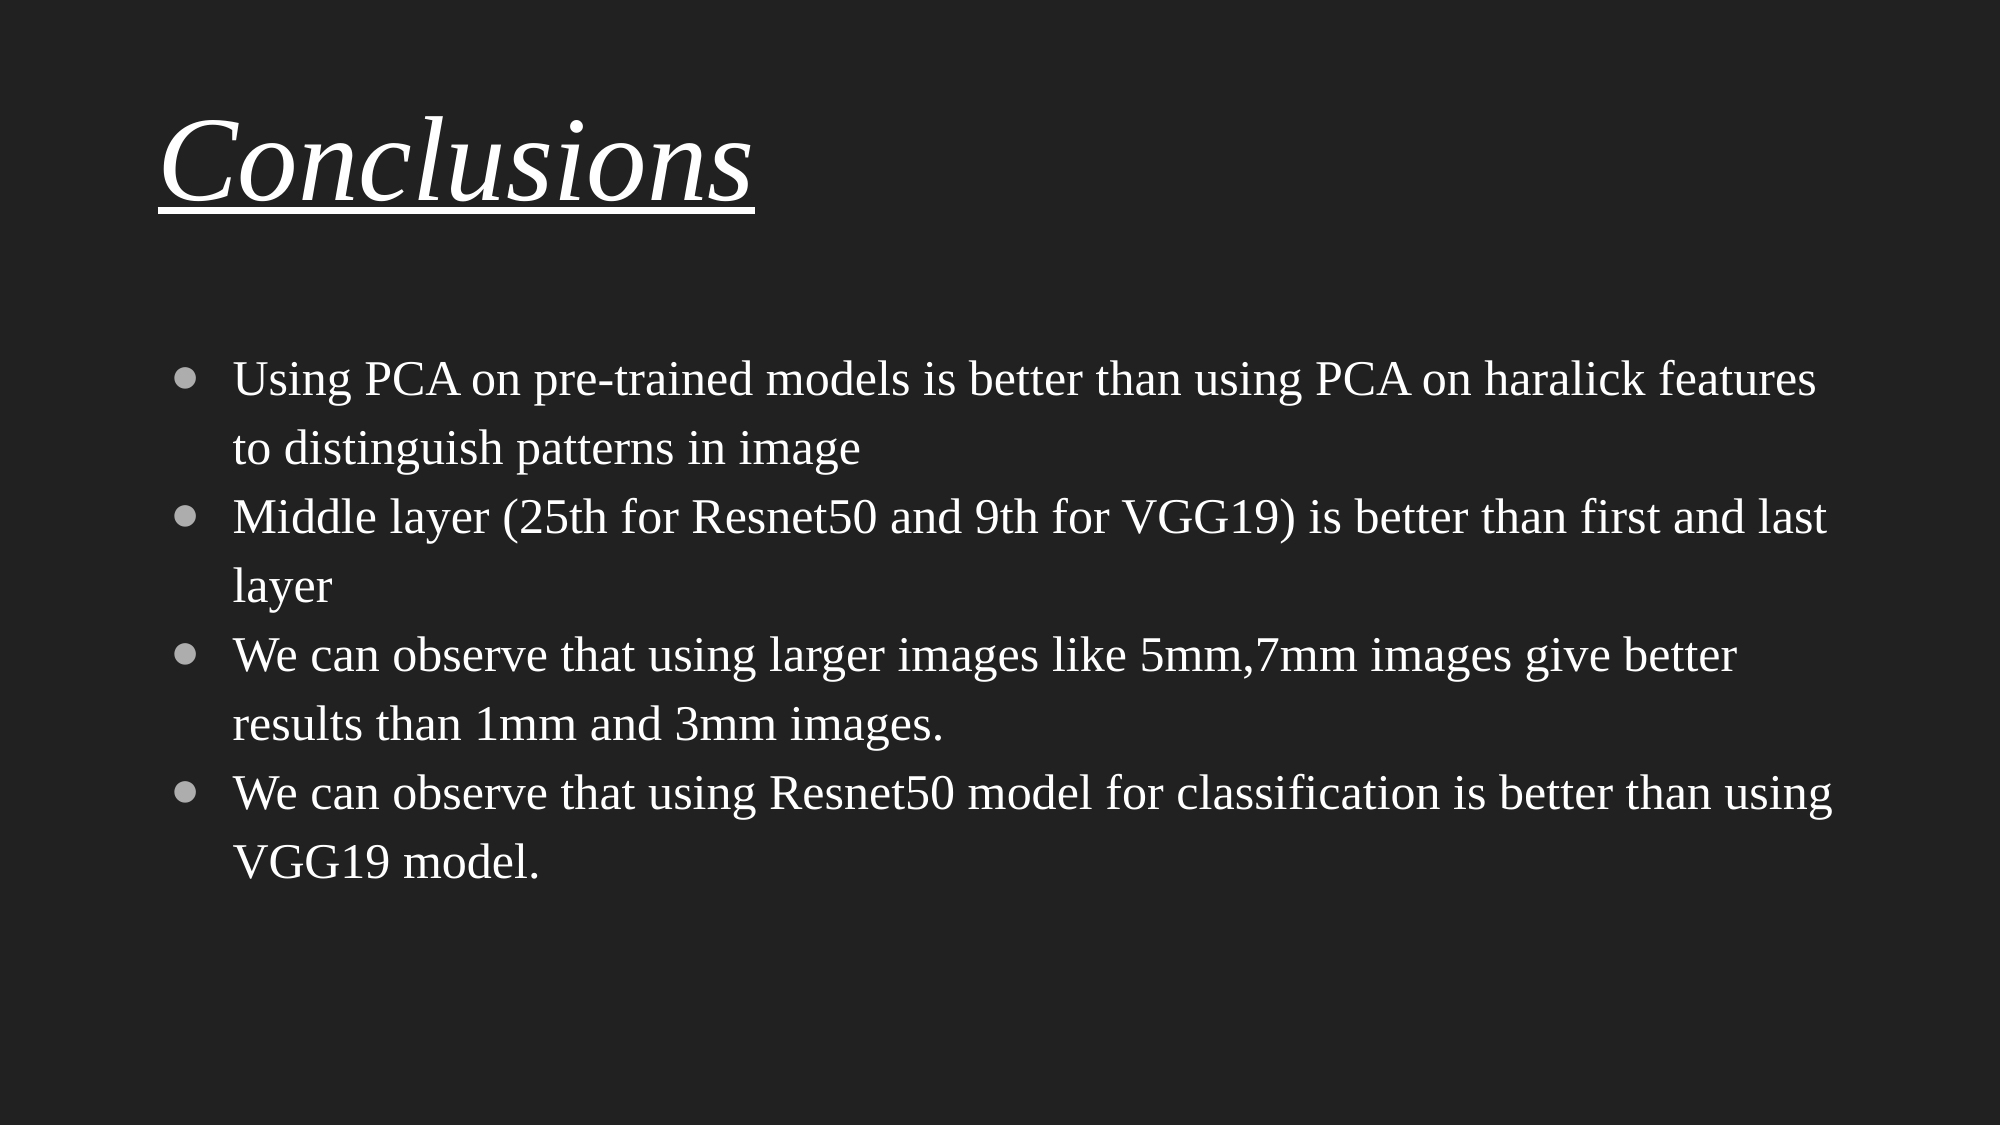

Conclusions
Using PCA on pre-trained models is better than using PCA on haralick features to distinguish patterns in image
Middle layer (25th for Resnet50 and 9th for VGG19) is better than first and last layer
We can observe that using larger images like 5mm,7mm images give better results than 1mm and 3mm images.
We can observe that using Resnet50 model for classification is better than using VGG19 model.